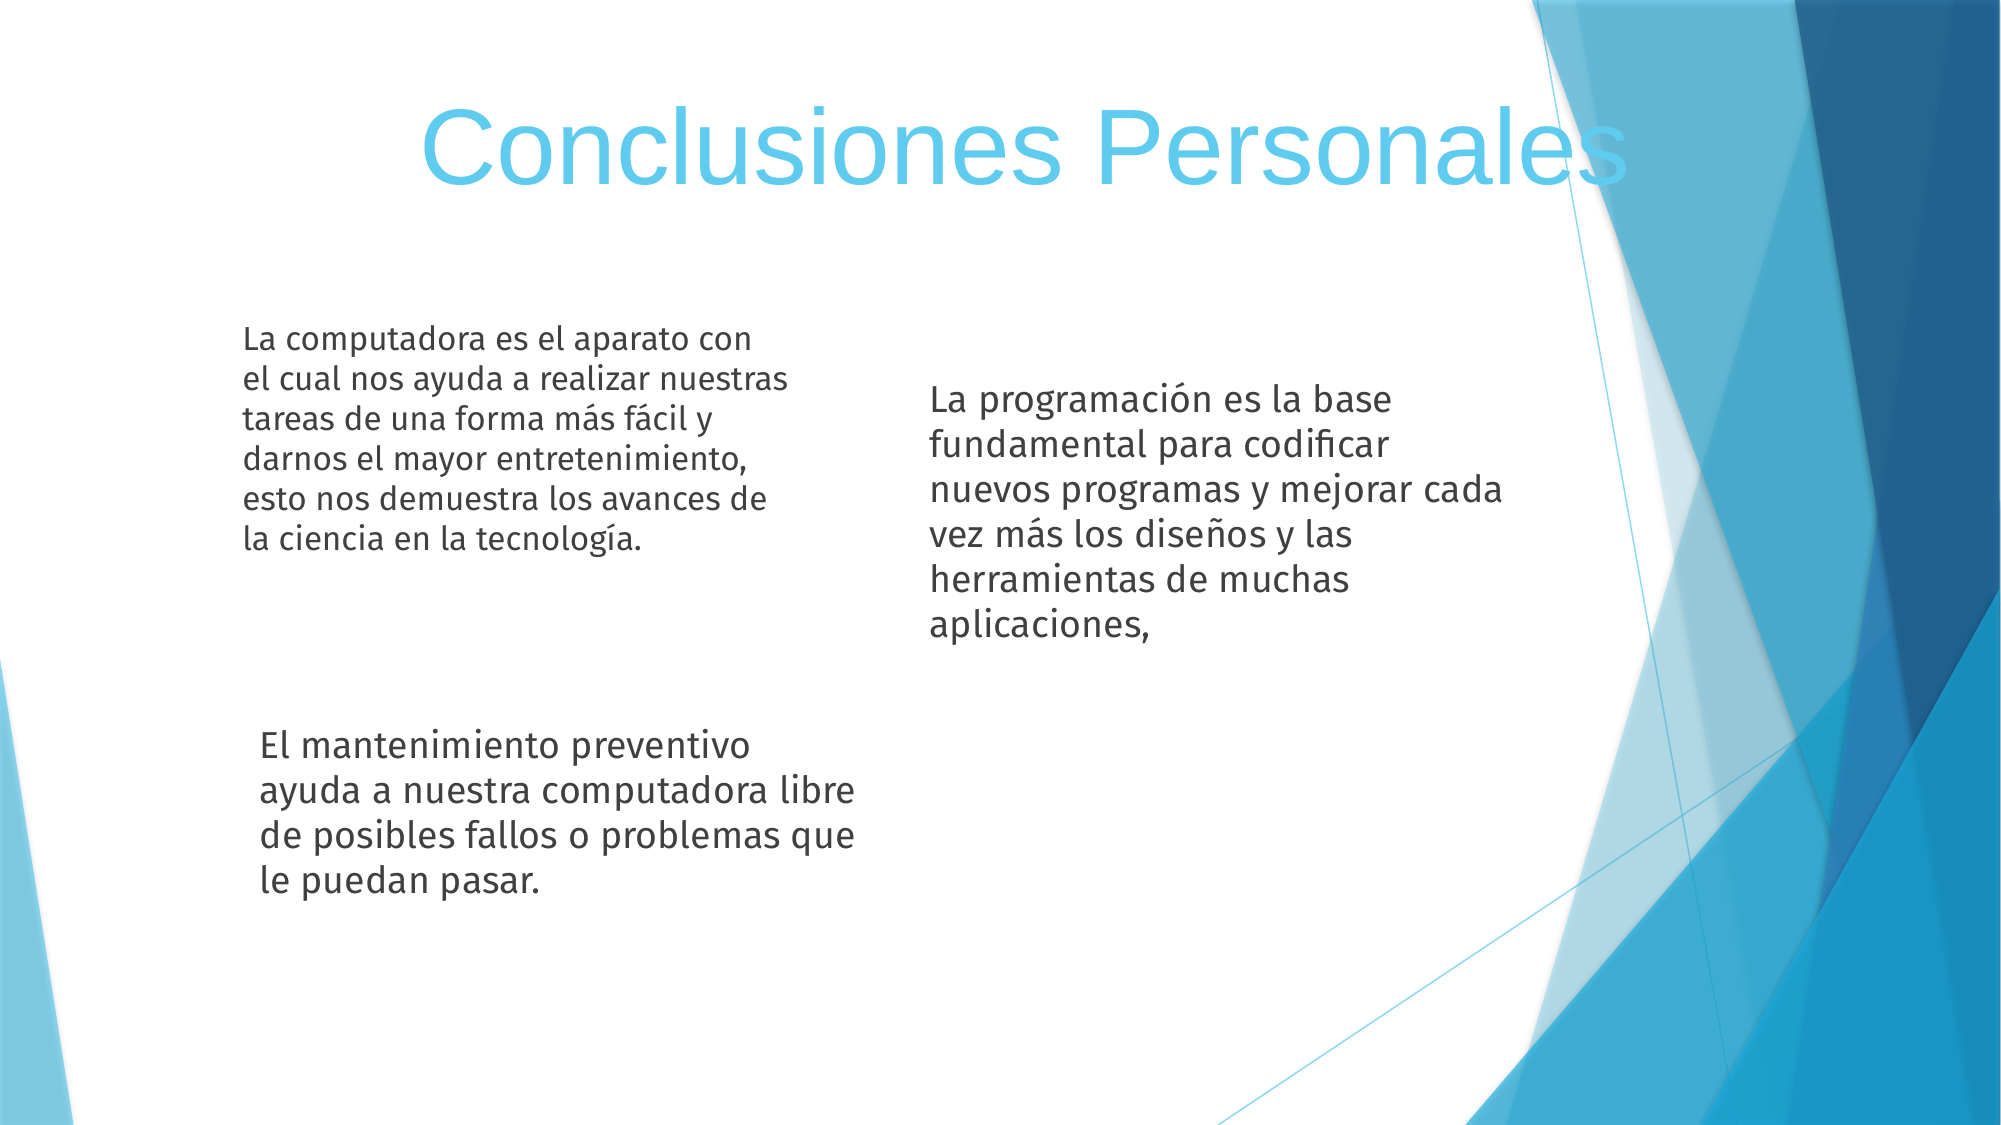

# Conclusiones Personales
La computadora es el aparato con el cual nos ayuda a realizar nuestras tareas de una forma más fácil y darnos el mayor entretenimiento, esto nos demuestra los avances de la ciencia en la tecnología.
La programación es la base fundamental para codificar nuevos programas y mejorar cada vez más los diseños y las herramientas de muchas aplicaciones,
El mantenimiento preventivo ayuda a nuestra computadora libre de posibles fallos o problemas que le puedan pasar.